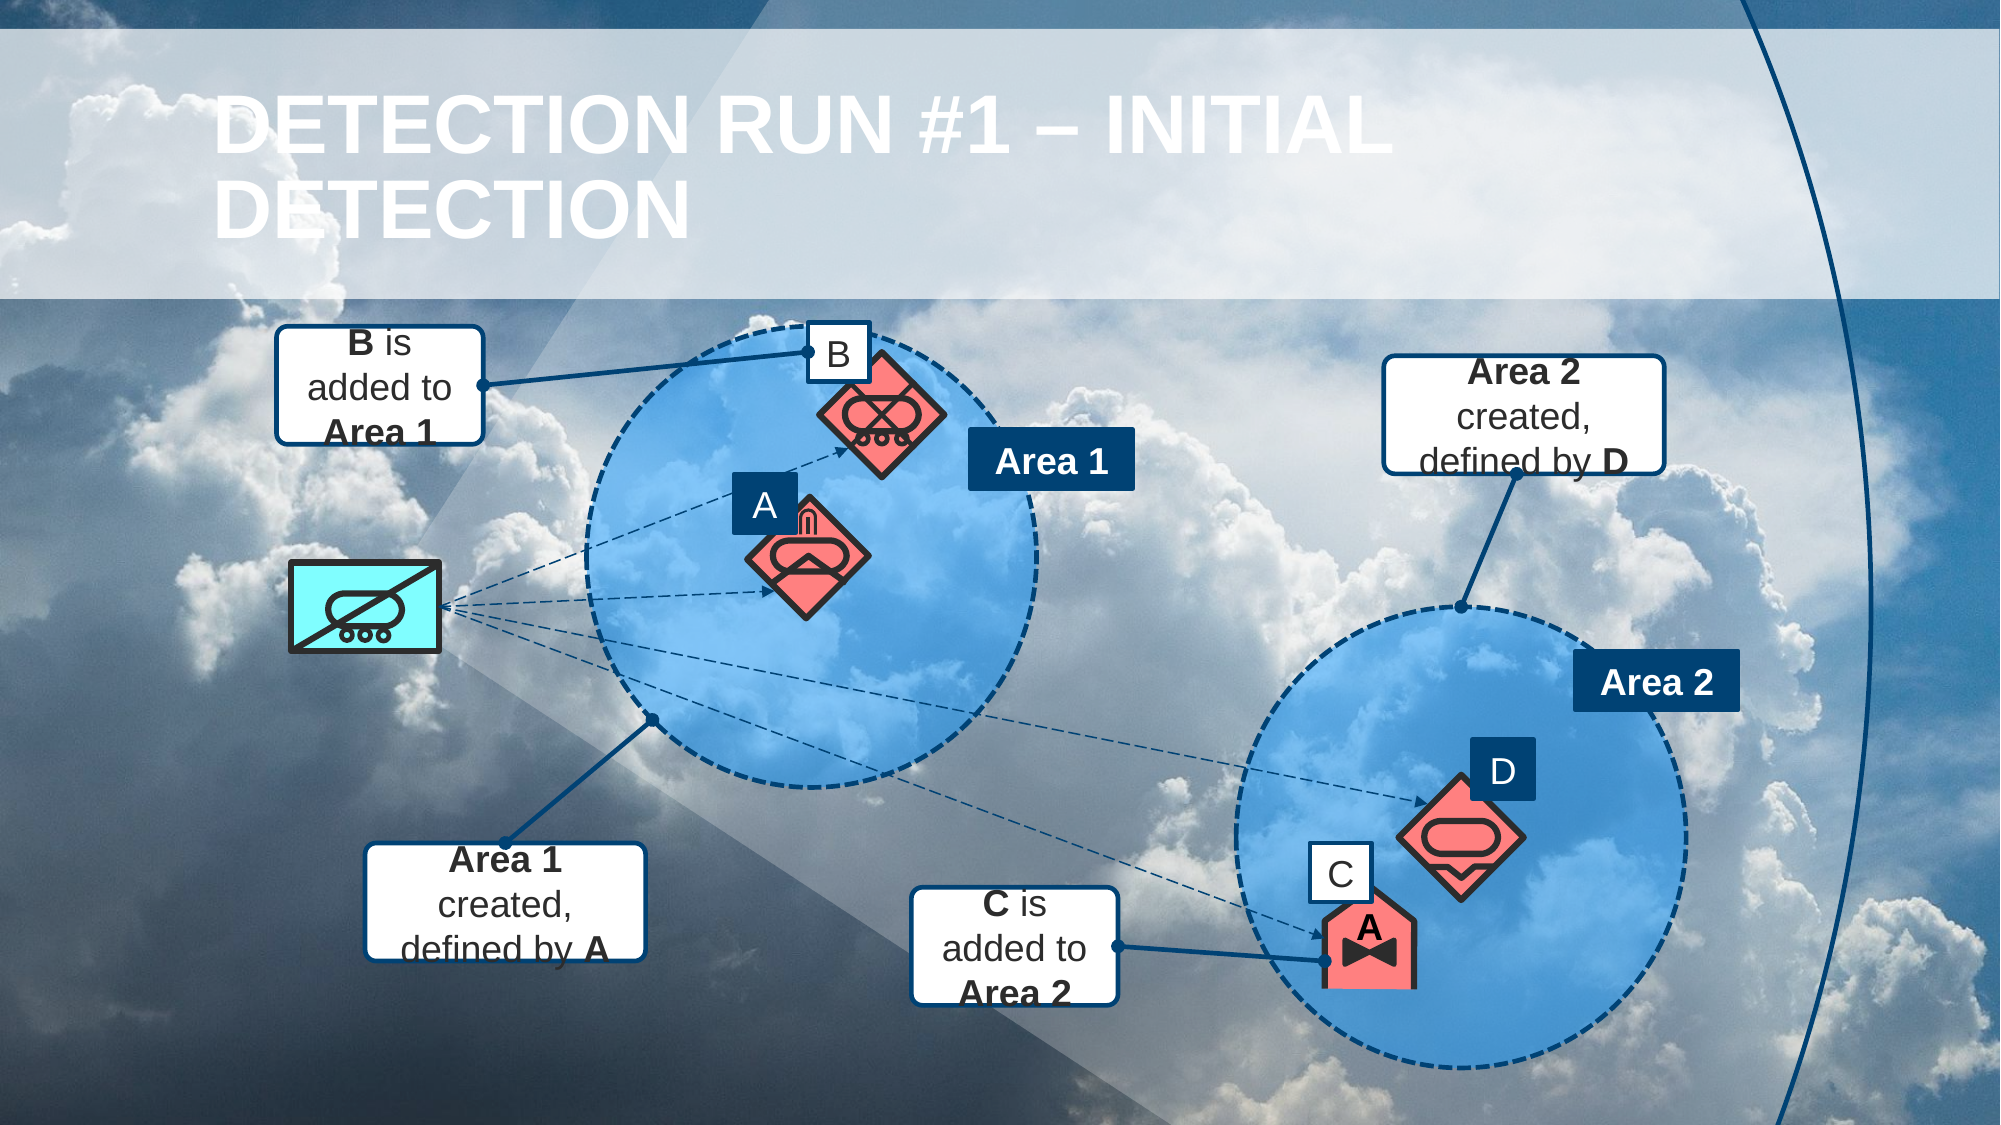

# Detection ruN #1 – Initial detection
B
B is added to Area 1

Area 2 created, defined by D

Area 1
A

Area 2
D

Area 1 created, defined by A
C
C is added to Area 2

A